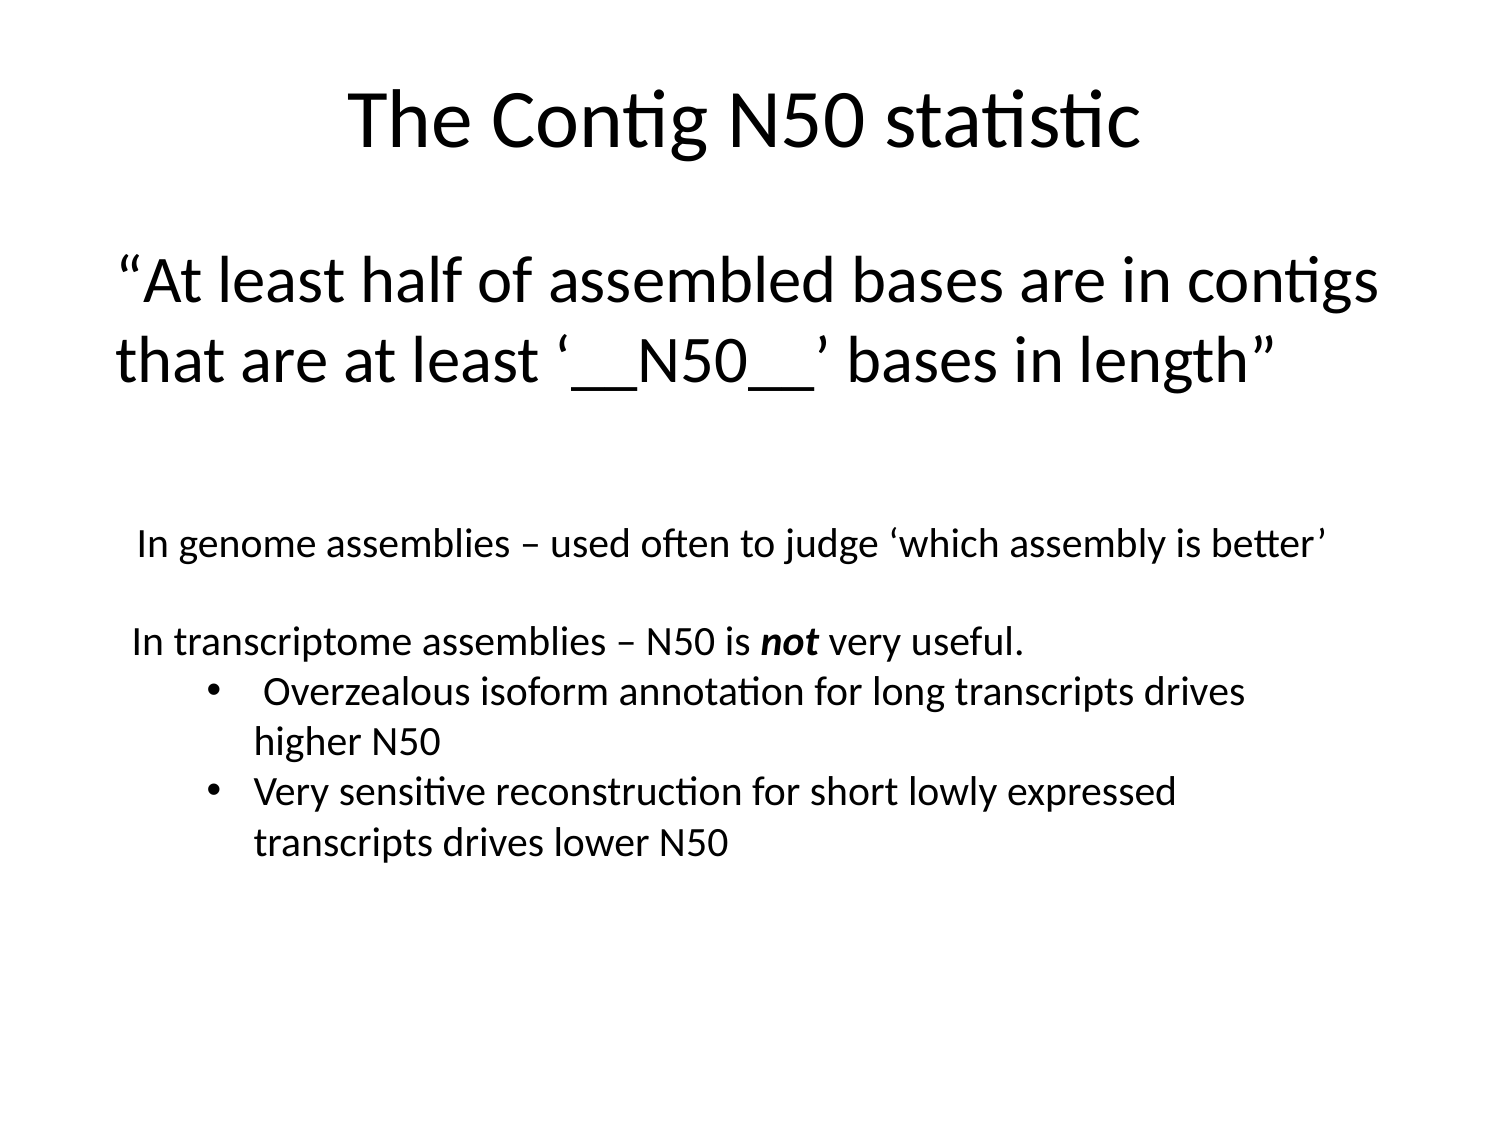

The Contig N50 statistic
“At least half of assembled bases are in contigs that are at least ‘__N50__’ bases in length”
In genome assemblies – used often to judge ‘which assembly is better’
In transcriptome assemblies – N50 is not very useful.
 Overzealous isoform annotation for long transcripts drives higher N50
Very sensitive reconstruction for short lowly expressed transcripts drives lower N50